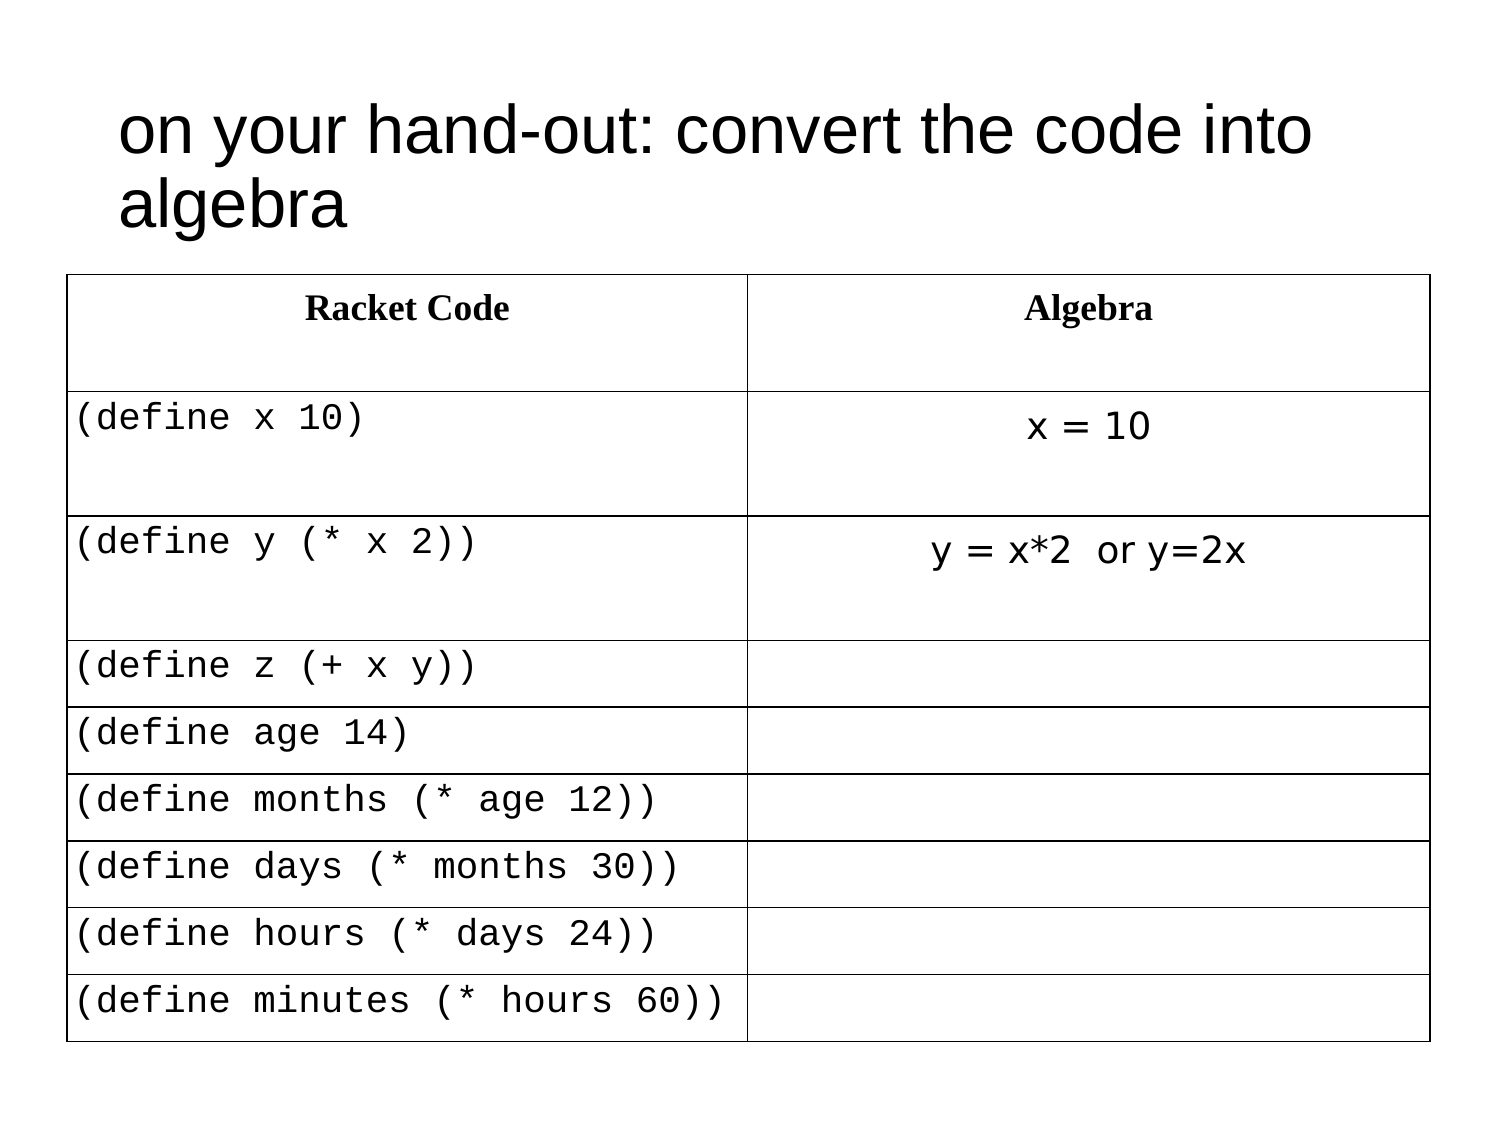

# on your hand-out: convert the code into algebra
| Racket Code | Algebra |
| --- | --- |
| (define x 10) | x = 10 |
| (define y (\* x 2)) | y = x\*2 or y=2x |
| (define z (+ x y)) |  |
| (define age 14) |  |
| (define months (\* age 12)) |  |
| (define days (\* months 30)) |  |
| (define hours (\* days 24)) |  |
| (define minutes (\* hours 60)) |  |